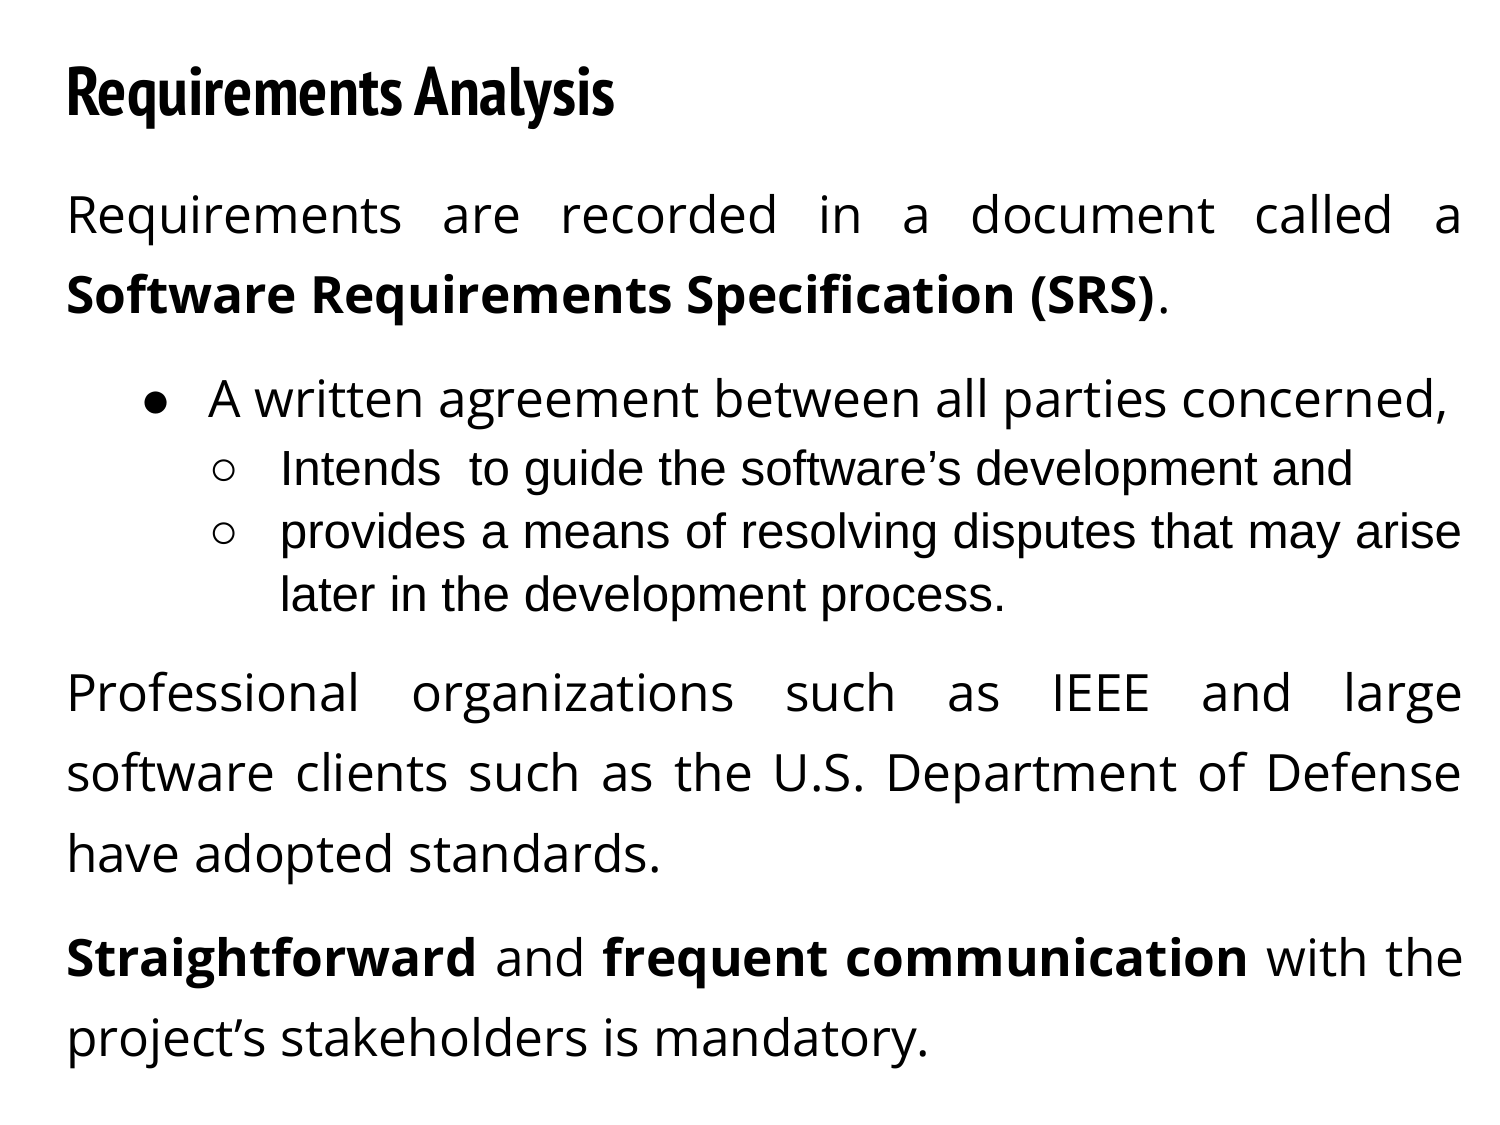

# Requirements Analysis
Requirements are recorded in a document called a Software Requirements Specification (SRS).
A written agreement between all parties concerned,
Intends  to guide the software’s development and
provides a means of resolving disputes that may arise later in the development process.
Professional organizations such as IEEE and large software clients such as the U.S. Department of Defense have adopted standards.
Straightforward and frequent communication with the project’s stakeholders is mandatory.